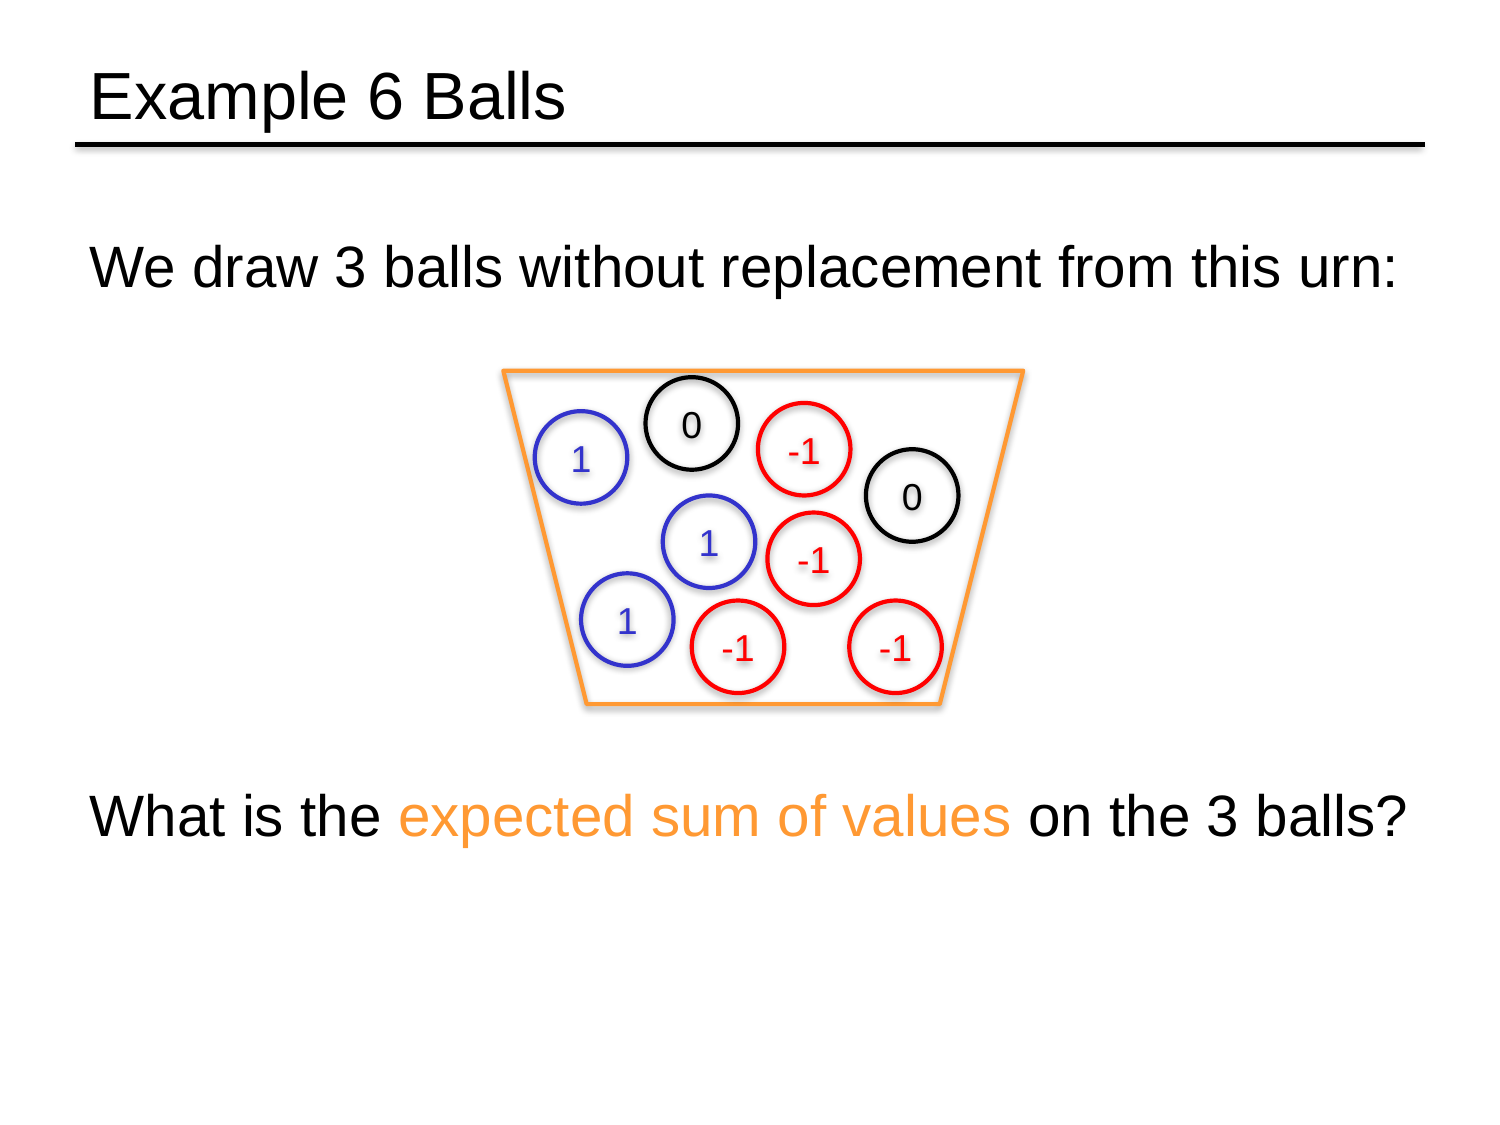

# Example 6 Balls
We draw 3 balls without replacement from this urn:

0
-1
1
0
1
-1
1
-1
-1
What is the expected sum of values on the 3 balls?